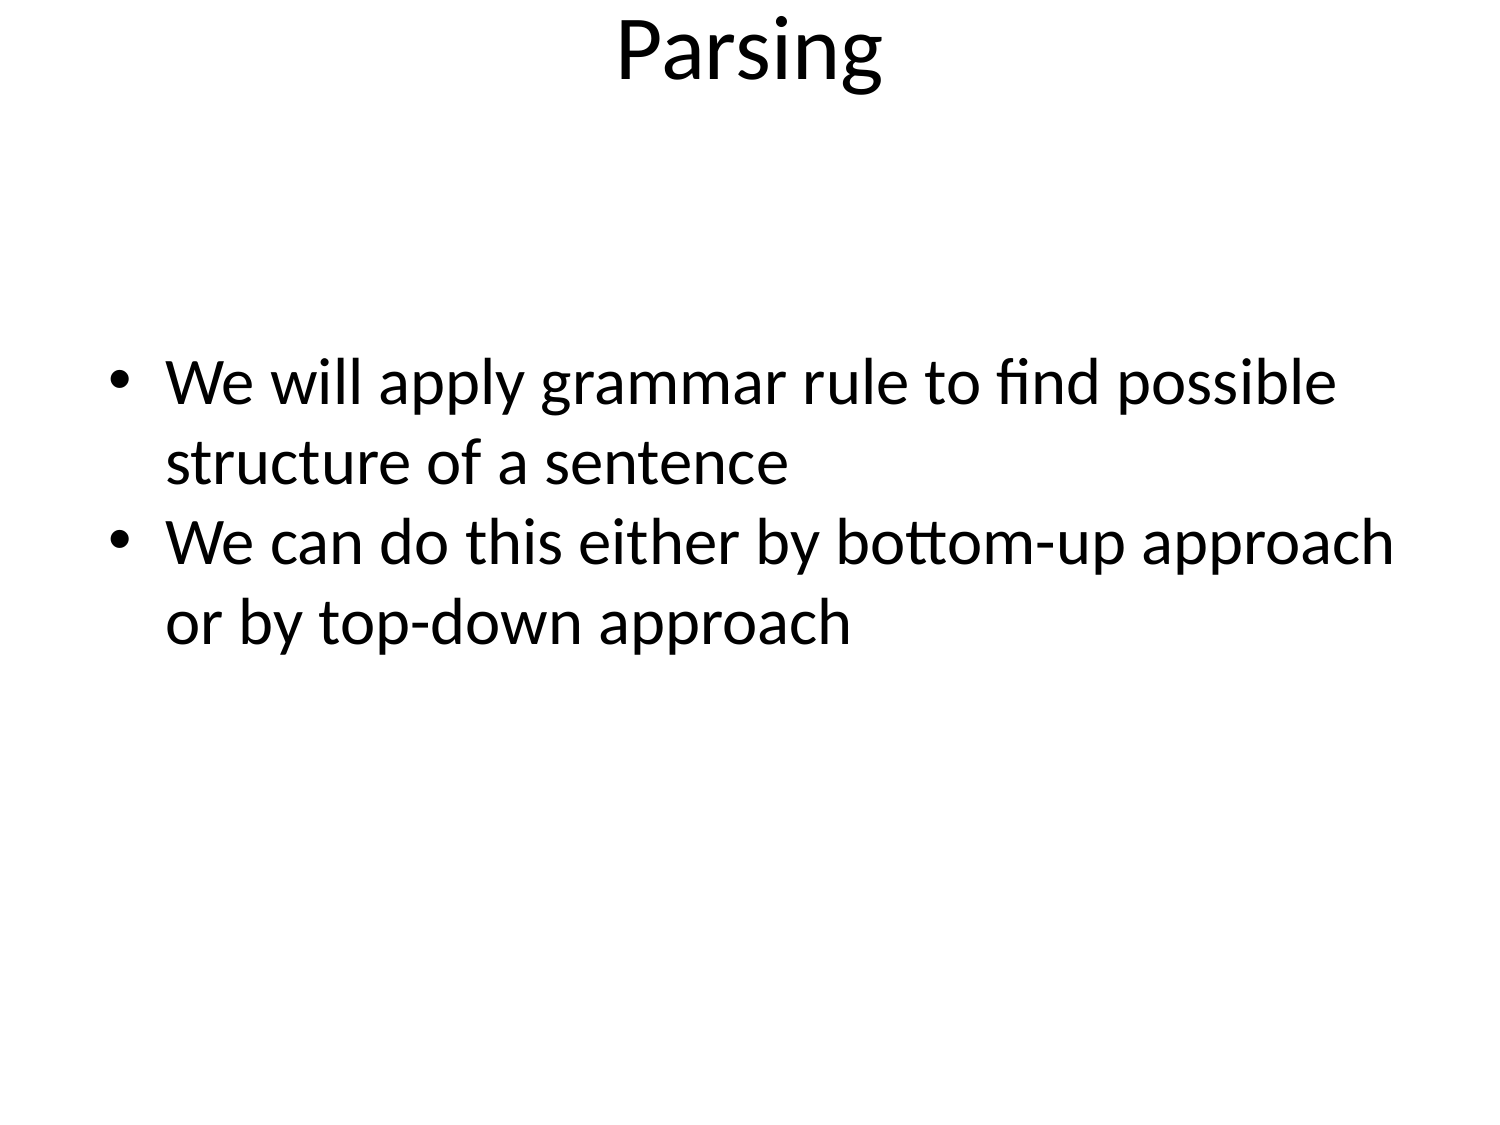

# Parsing
We will apply grammar rule to find possible structure of a sentence
We can do this either by bottom-up approach or by top-down approach